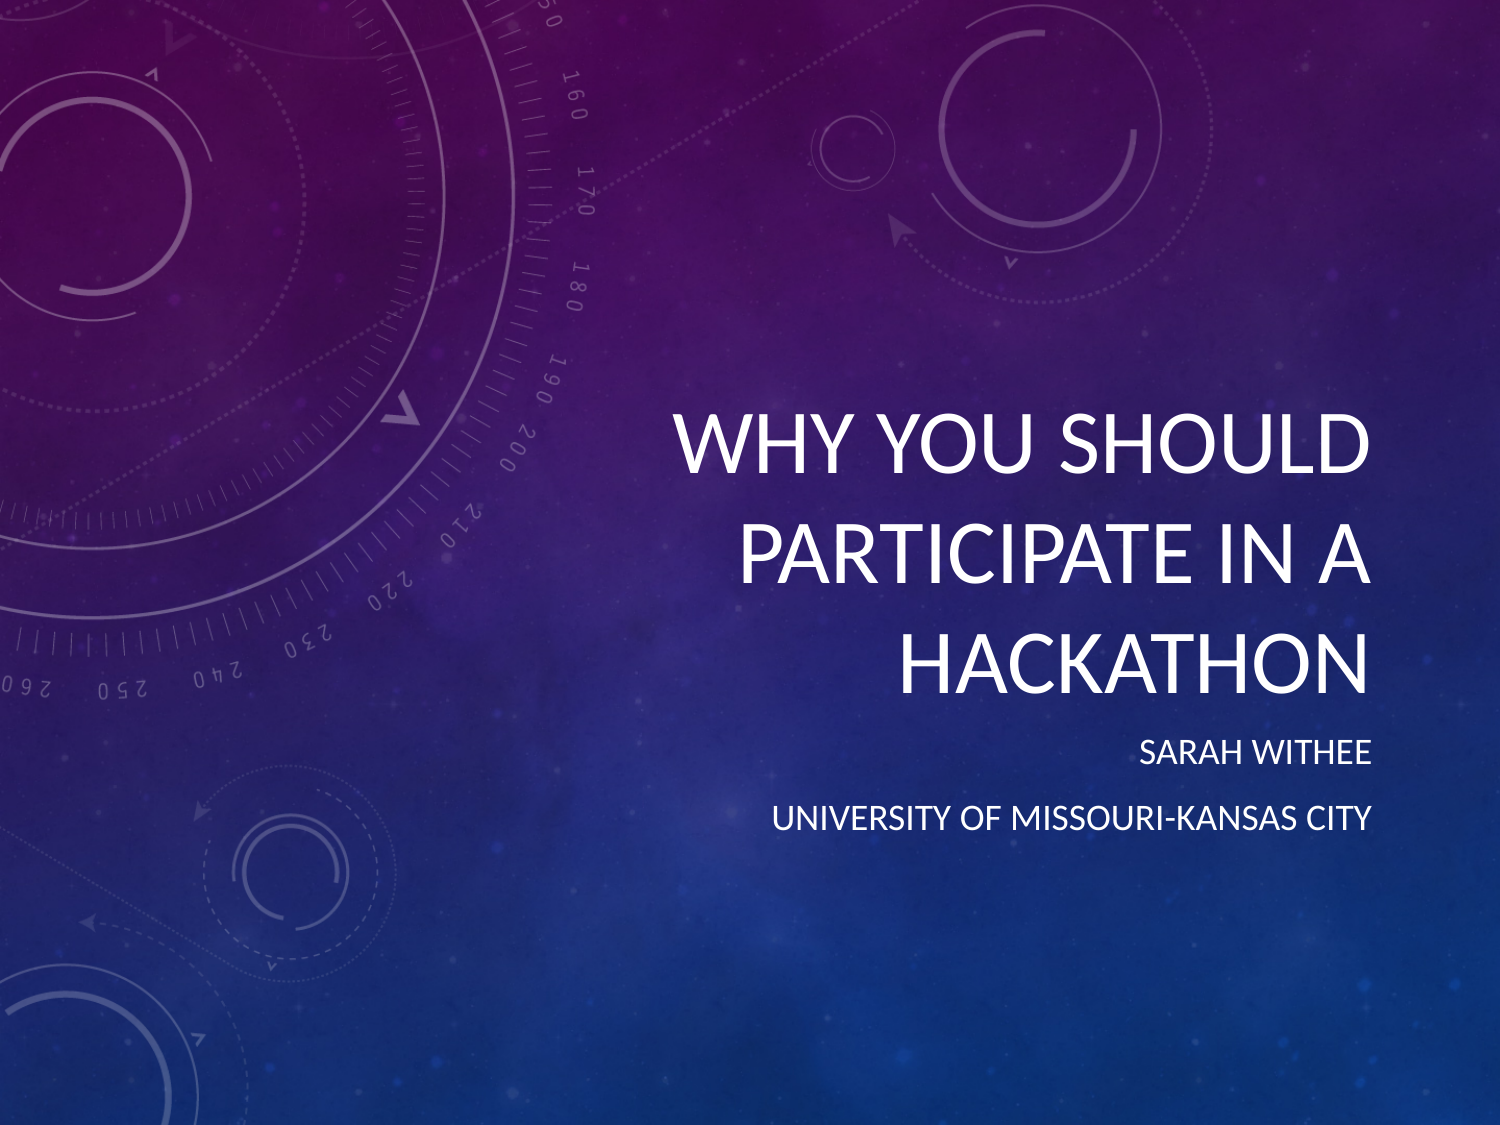

# Why You Should Participate In a Hackathon
Sarah Withee
University of Missouri-Kansas City